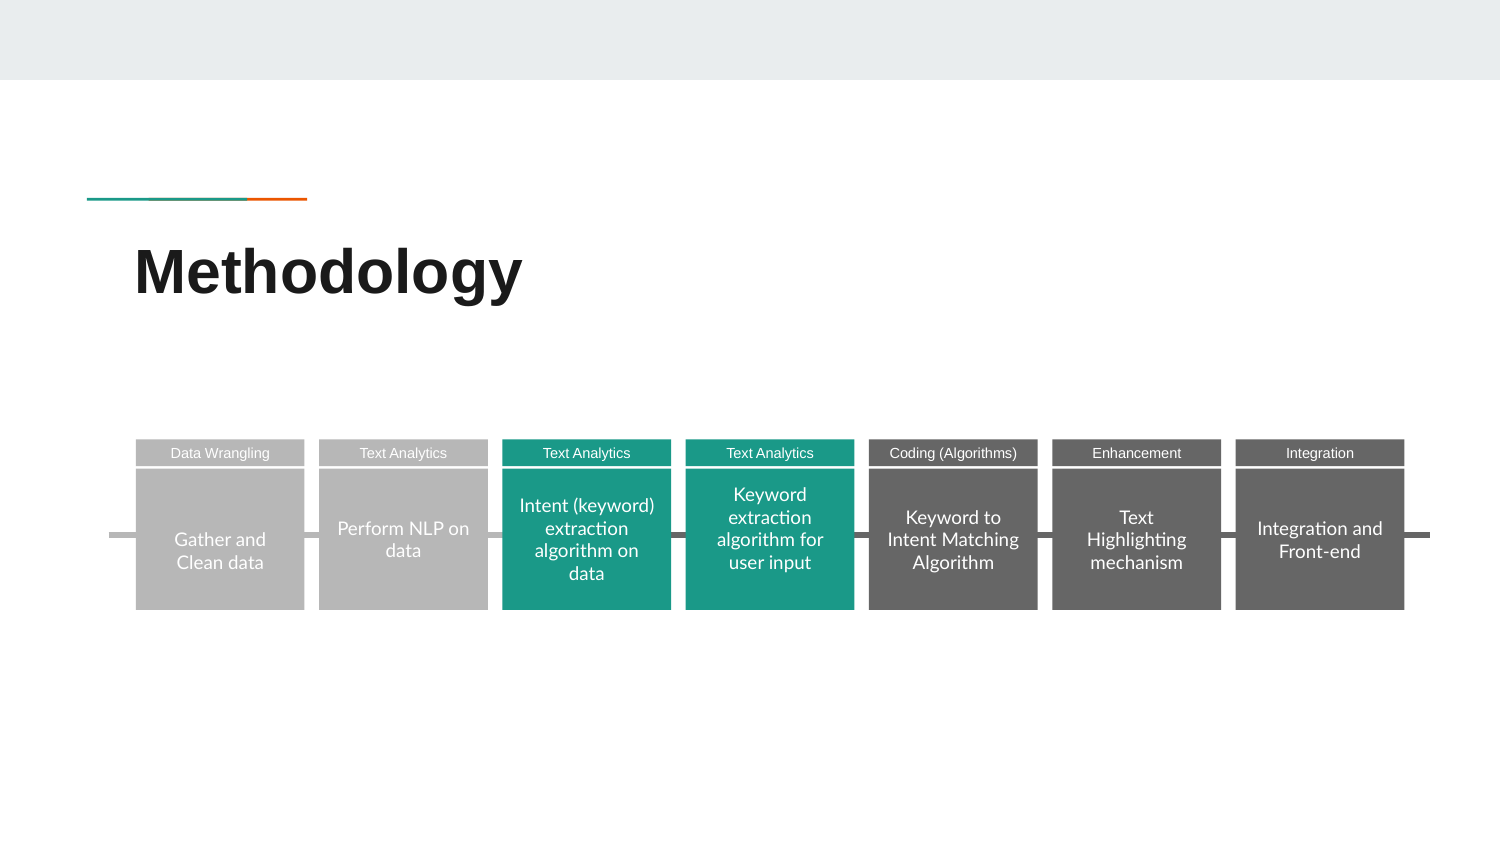

# Methodology
Data Wrangling

Gather and Clean data
Text Analytics
Perform NLP on data
Text Analytics
Intent (keyword) extraction algorithm on data
Coding (Algorithms)
Keyword to Intent Matching Algorithm
Enhancement
Text Highlighting mechanism
Integration
Integration and Front-end
Text Analytics
Keyword extraction algorithm for user input